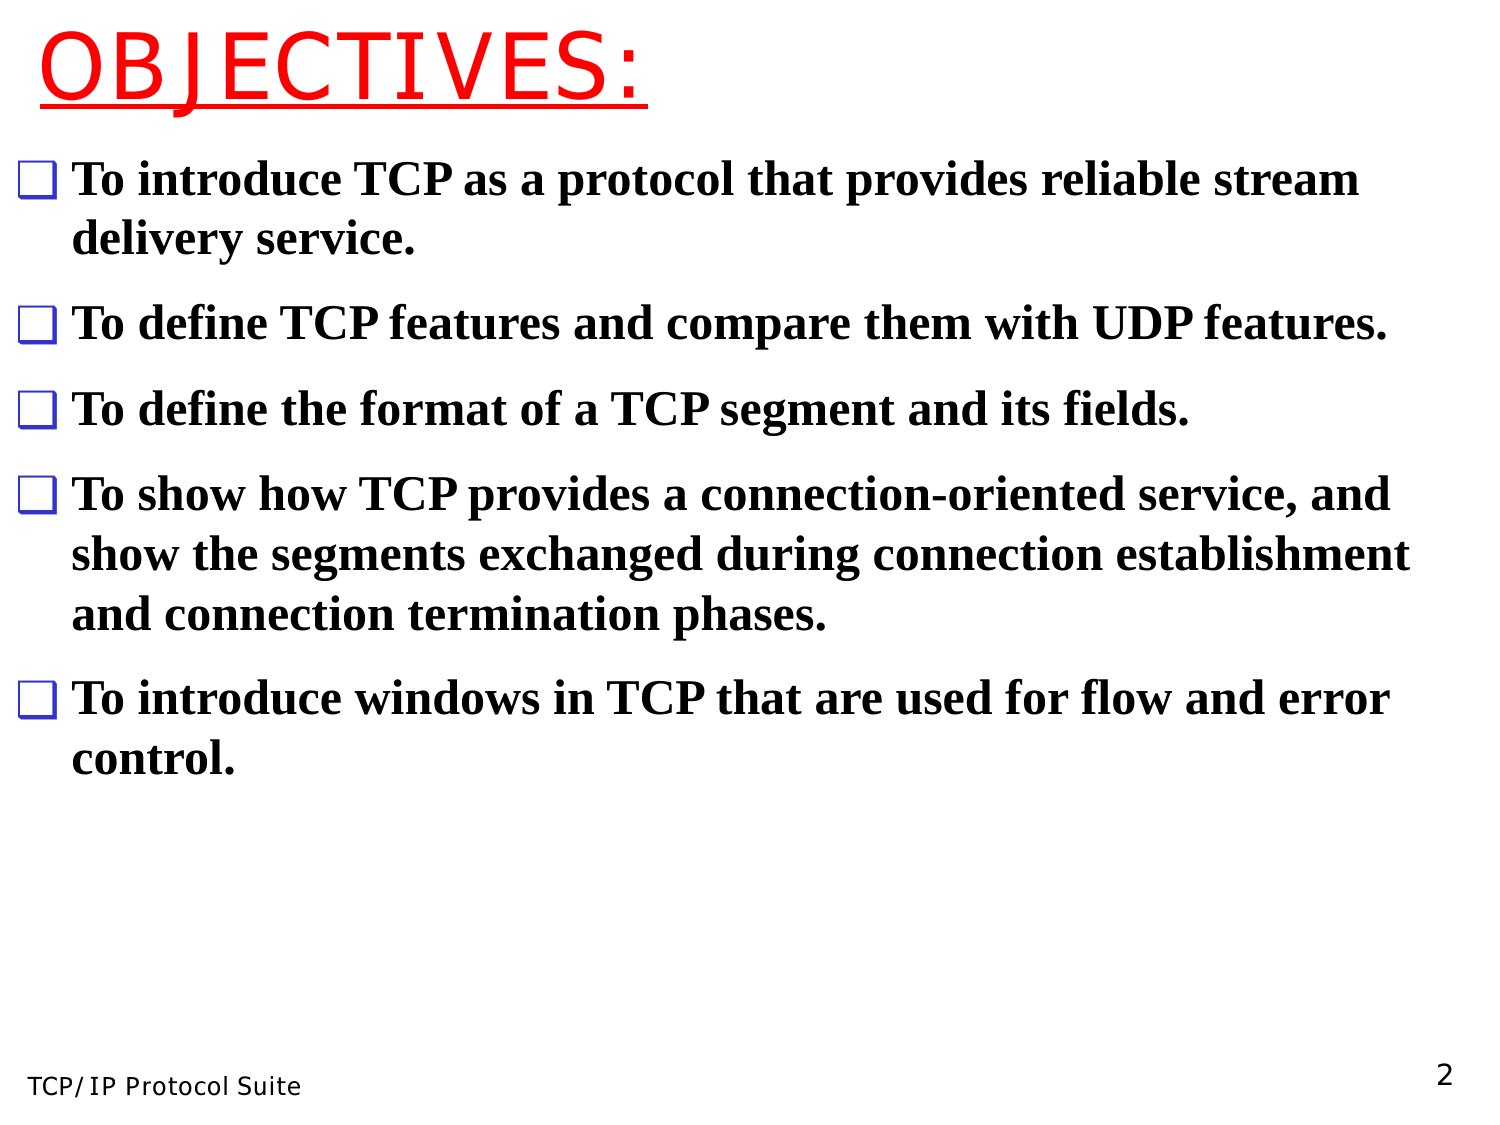

# OBJECTIVES:
To introduce TCP as a protocol that provides reliable stream delivery service.
To define TCP features and compare them with UDP features.
To define the format of a TCP segment and its fields.
To show how TCP provides a connection-oriented service, and show the segments exchanged during connection establishment and connection termination phases.
To introduce windows in TCP that are used for flow and error control.
2
TCP/IP Protocol Suite